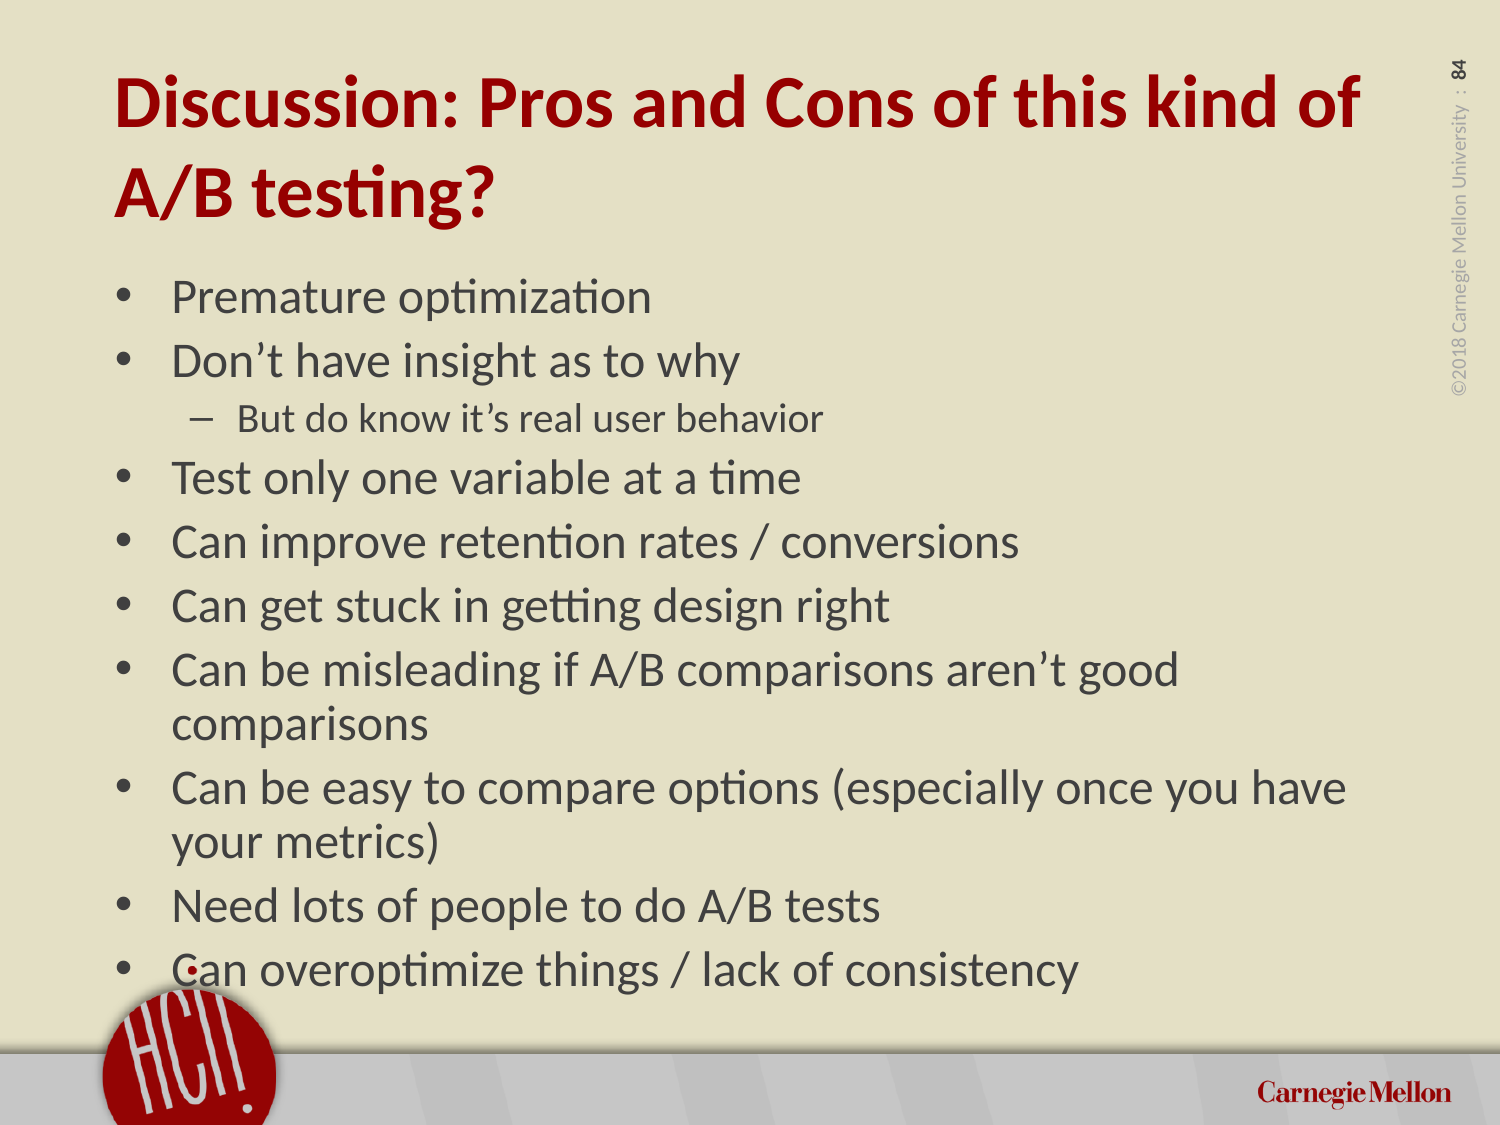

Discussion: Pros and Cons of this kind of A/B testing?
Premature optimization
Don’t have insight as to why
But do know it’s real user behavior
Test only one variable at a time
Can improve retention rates / conversions
Can get stuck in getting design right
Can be misleading if A/B comparisons aren’t good comparisons
Can be easy to compare options (especially once you have your metrics)
Need lots of people to do A/B tests
Can overoptimize things / lack of consistency